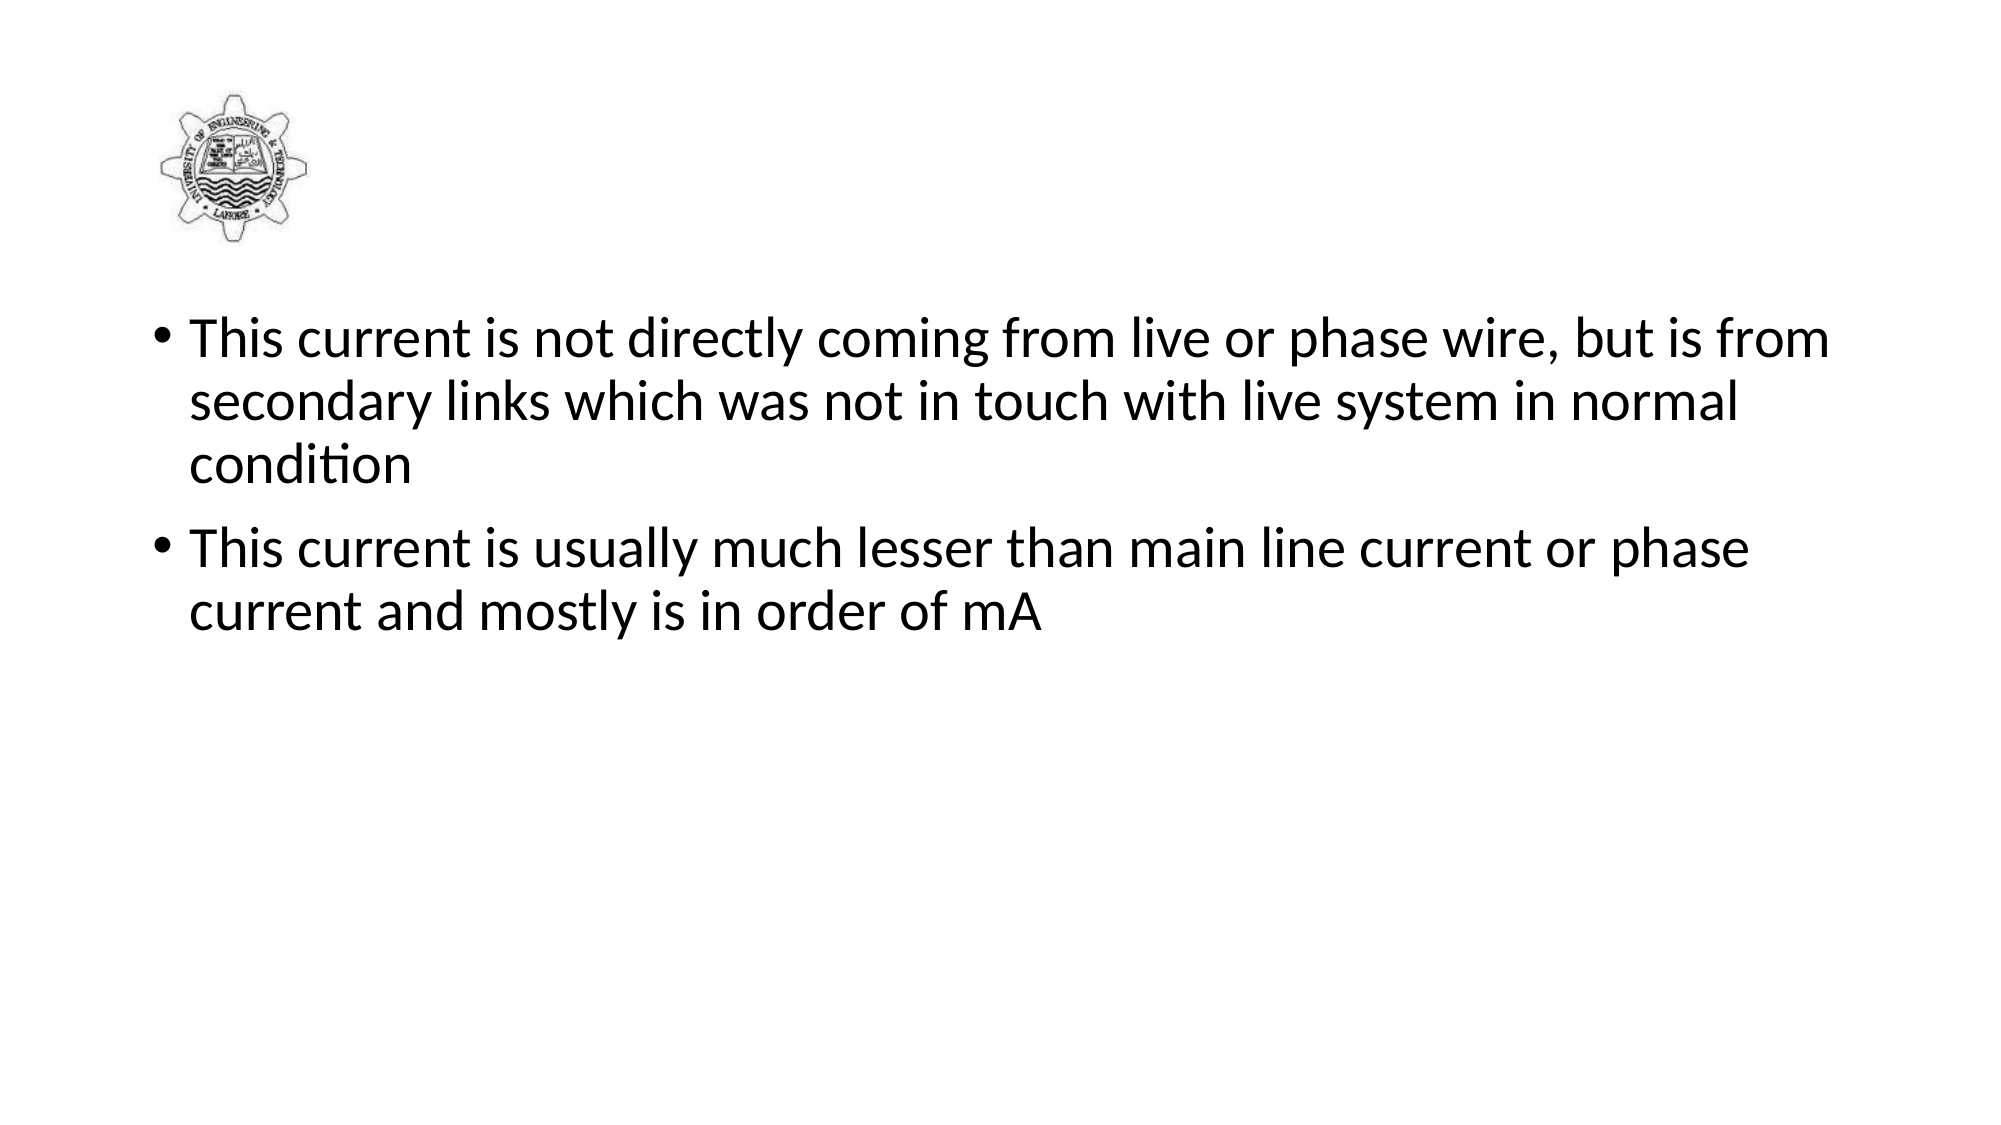

#
This current is not directly coming from live or phase wire, but is from secondary links which was not in touch with live system in normal condition
This current is usually much lesser than main line current or phase current and mostly is in order of mA